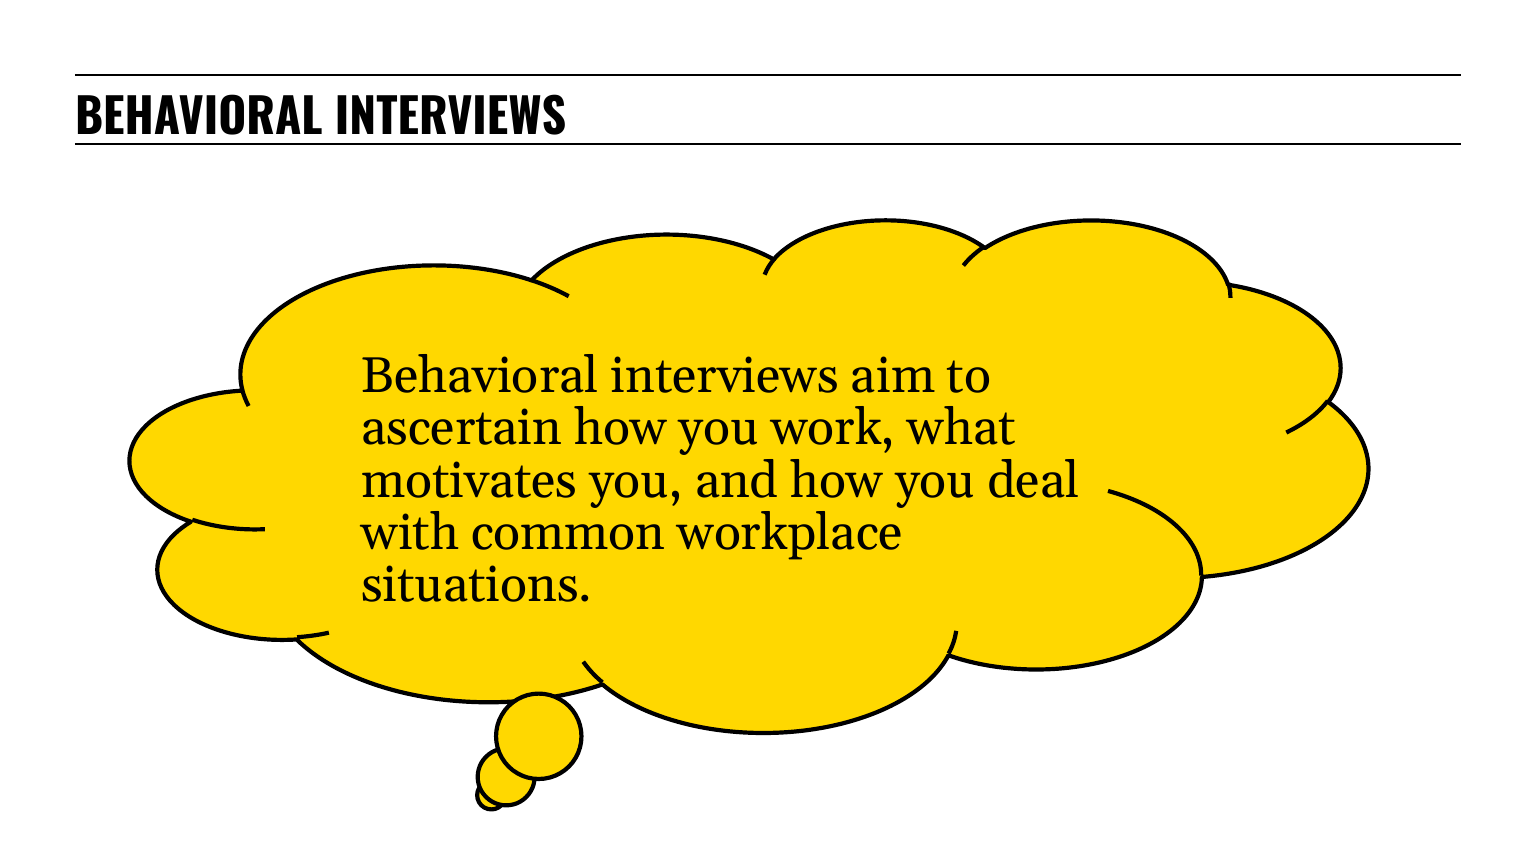

BEHAVIORAL INTERVIEWS

Behavioral interviews aim to ascertain how you work, what motivates you, and how you deal with common workplace situations.
Behavioral interviews
aim to ascertain how you work, what motivates you, and how you deal with common workplace situations.